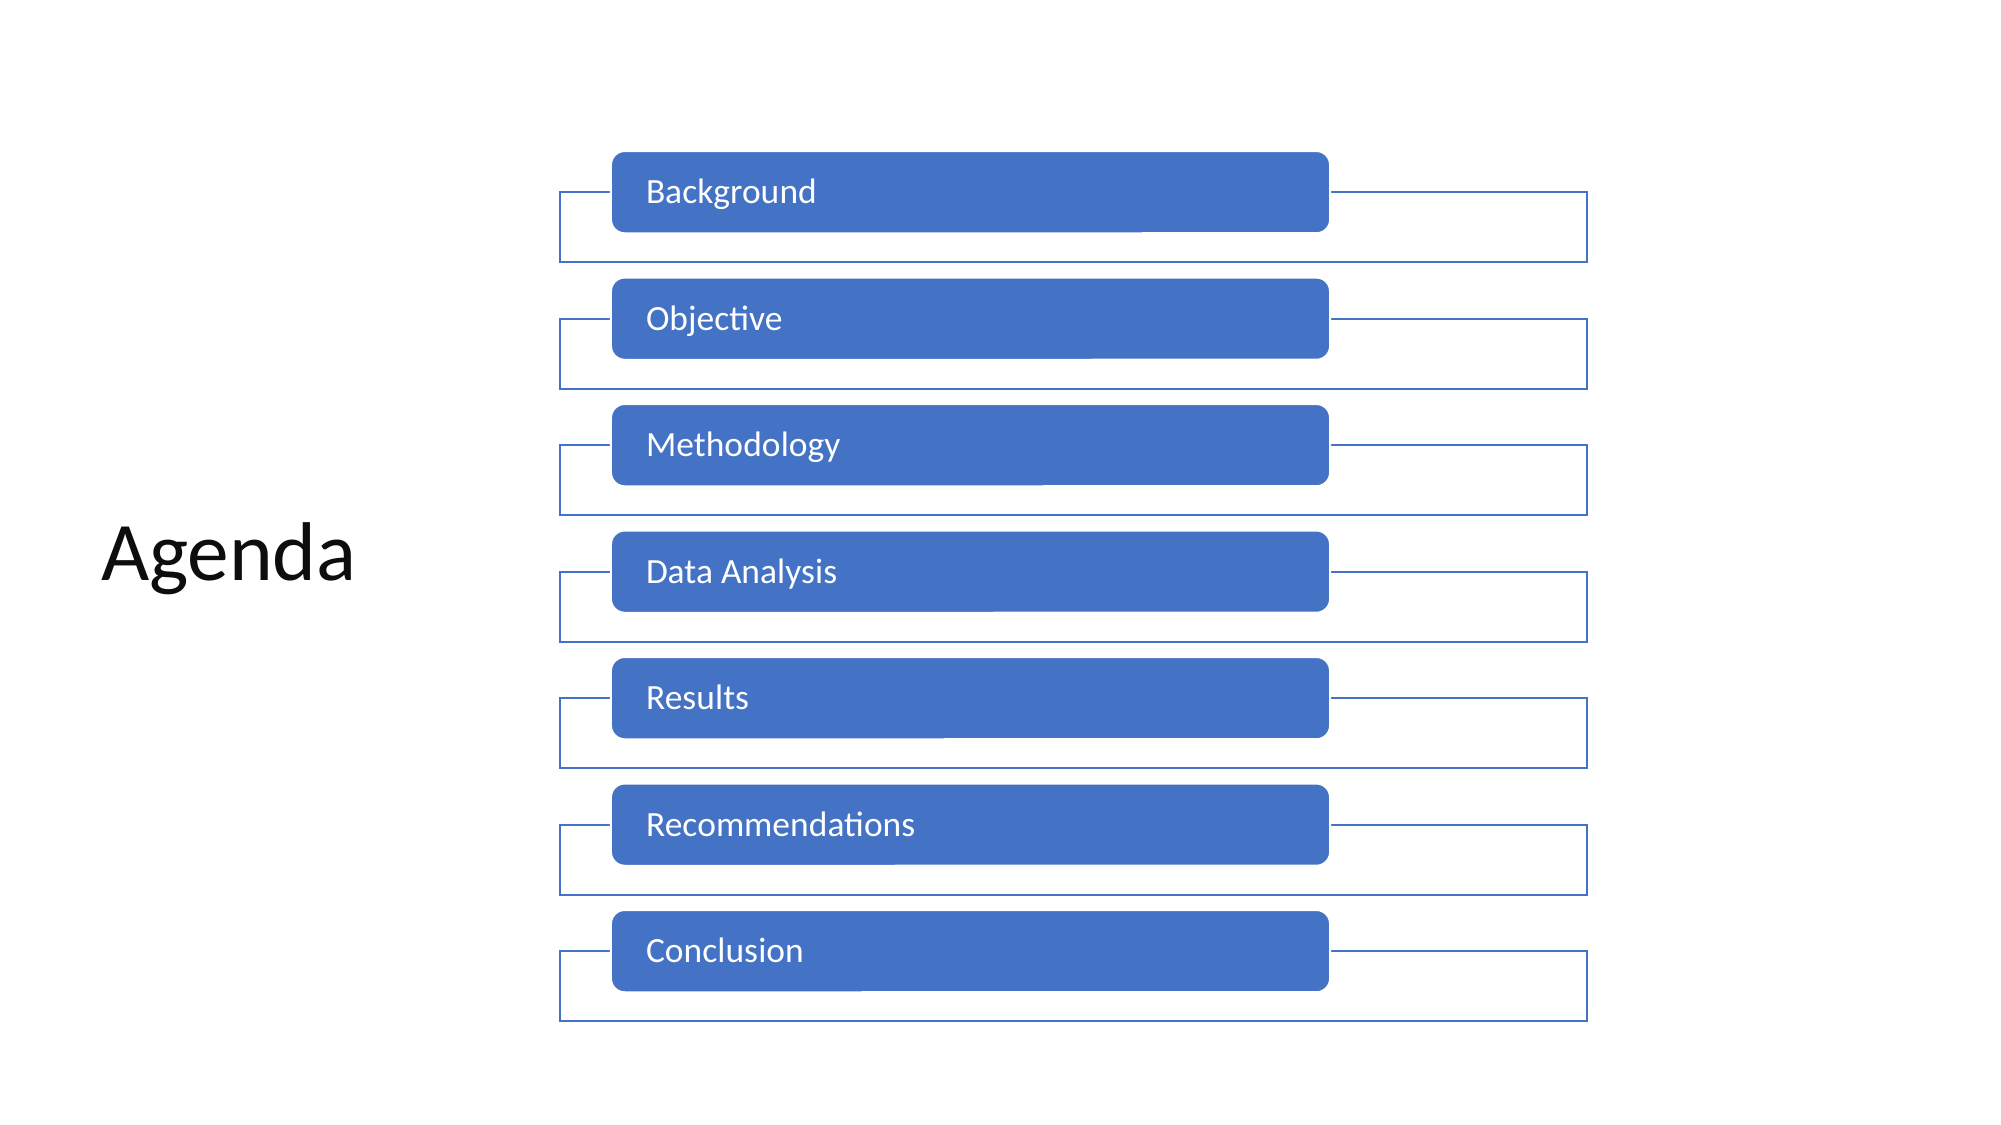

# Agenda
Background
Objective
Methodology
Data Analysis
Results
Recommendations
Conclusion